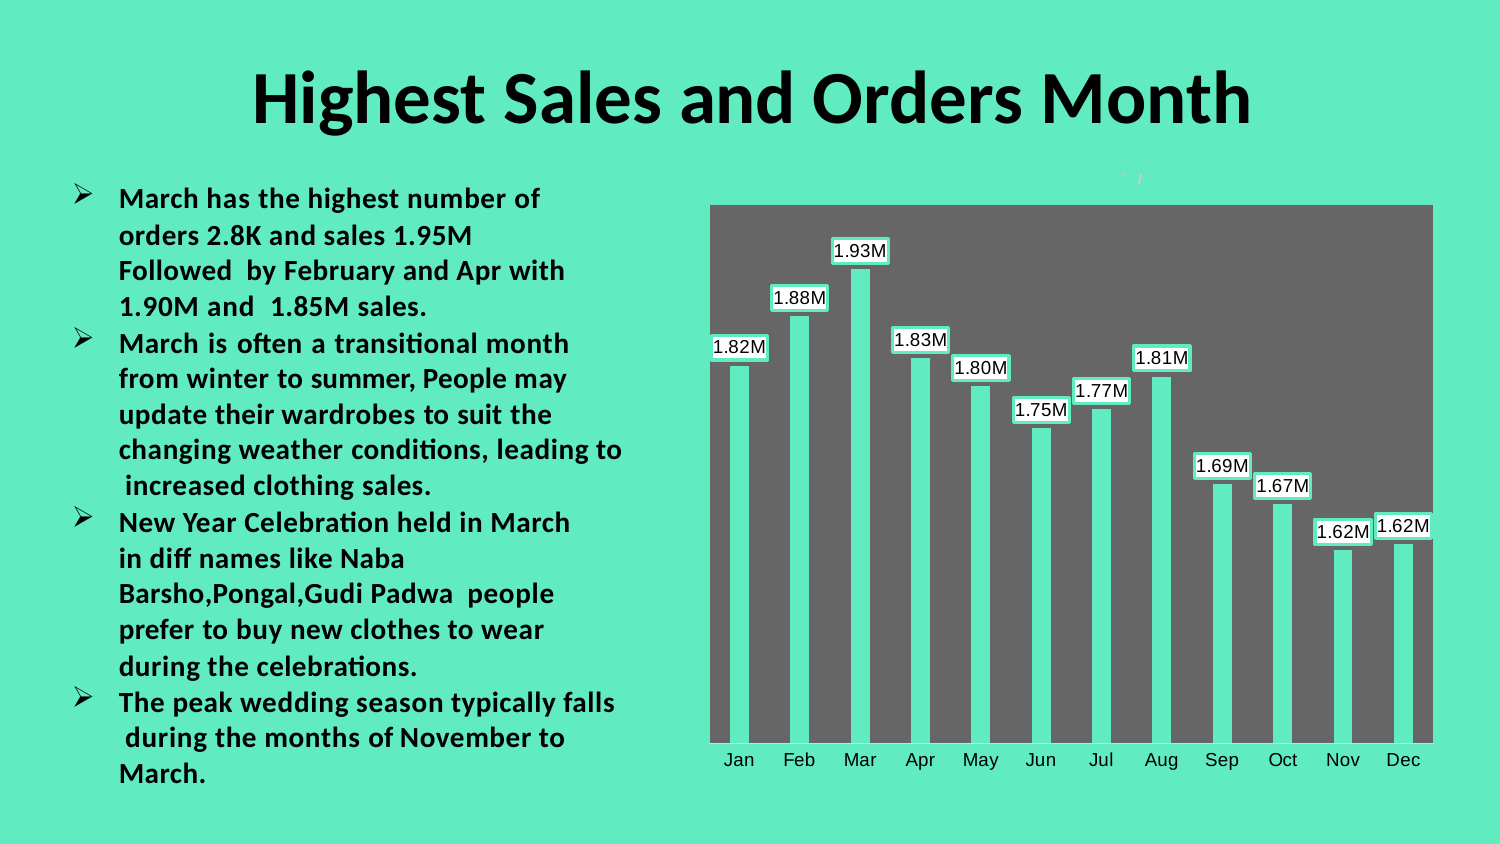

# Highest Sales and Orders Month

### Chart

| Category | Total |
|---|---|
| Jan | 1820601.0 |
| Feb | 1875932.0 |
| Mar | 1928066.0 |
| Apr | 1829263.0 |
| May | 1797822.0 |
| Jun | 1750966.0 |
| Jul | 1772300.0 |
| Aug | 1808505.0 |
| Sep | 1688871.0 |
| Oct | 1666662.0 |
| Nov | 1615356.0 |
| Dec | 1622033.0 |

March has the highest number of  orders 2.8K and sales 1.95M Followed  by February and Apr with 1.90M and  1.85M sales.
March is often a transitional month  from winter to summer, People may  update their wardrobes to suit the  changing weather conditions, leading to  increased clothing sales.
New Year Celebration held in March in diff names like Naba Barsho,Pongal,Gudi Padwa  people prefer to buy new clothes to wear during the celebrations.
The peak wedding season typically falls  during the months of November to  March.